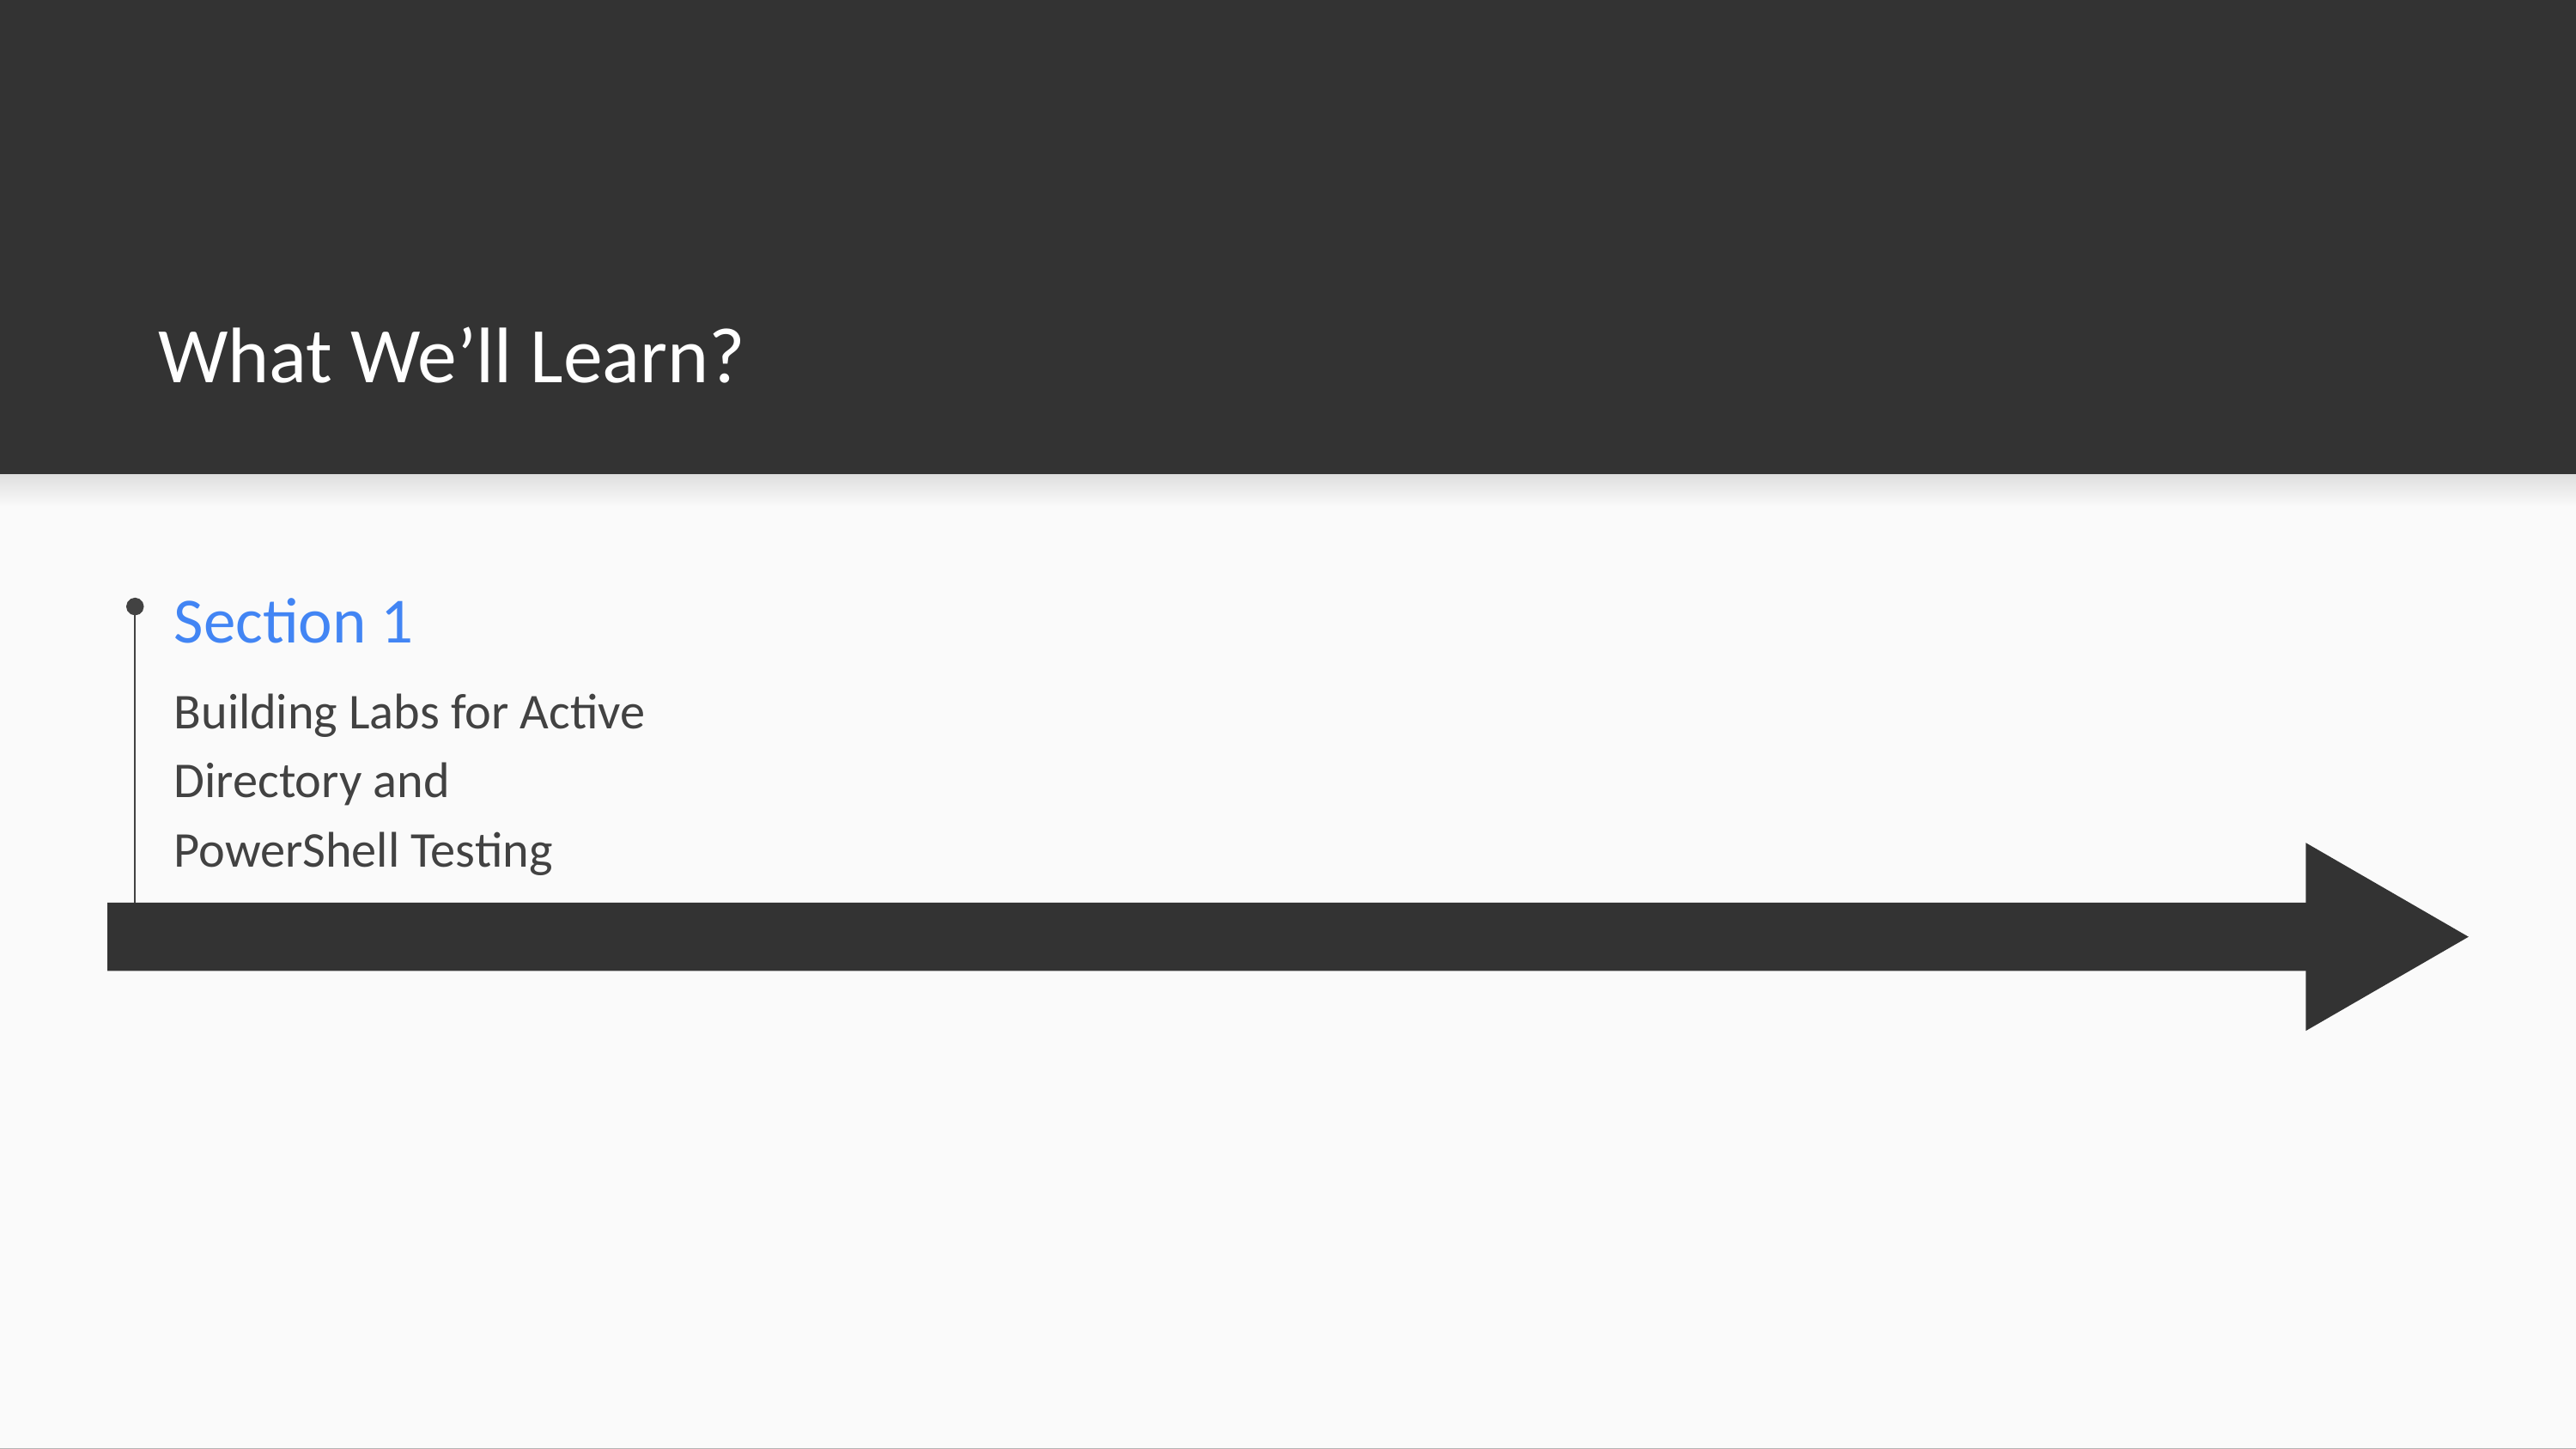

What We’ll Learn?

# Section 1
Building Labs for Active Directory and PowerShell Testing